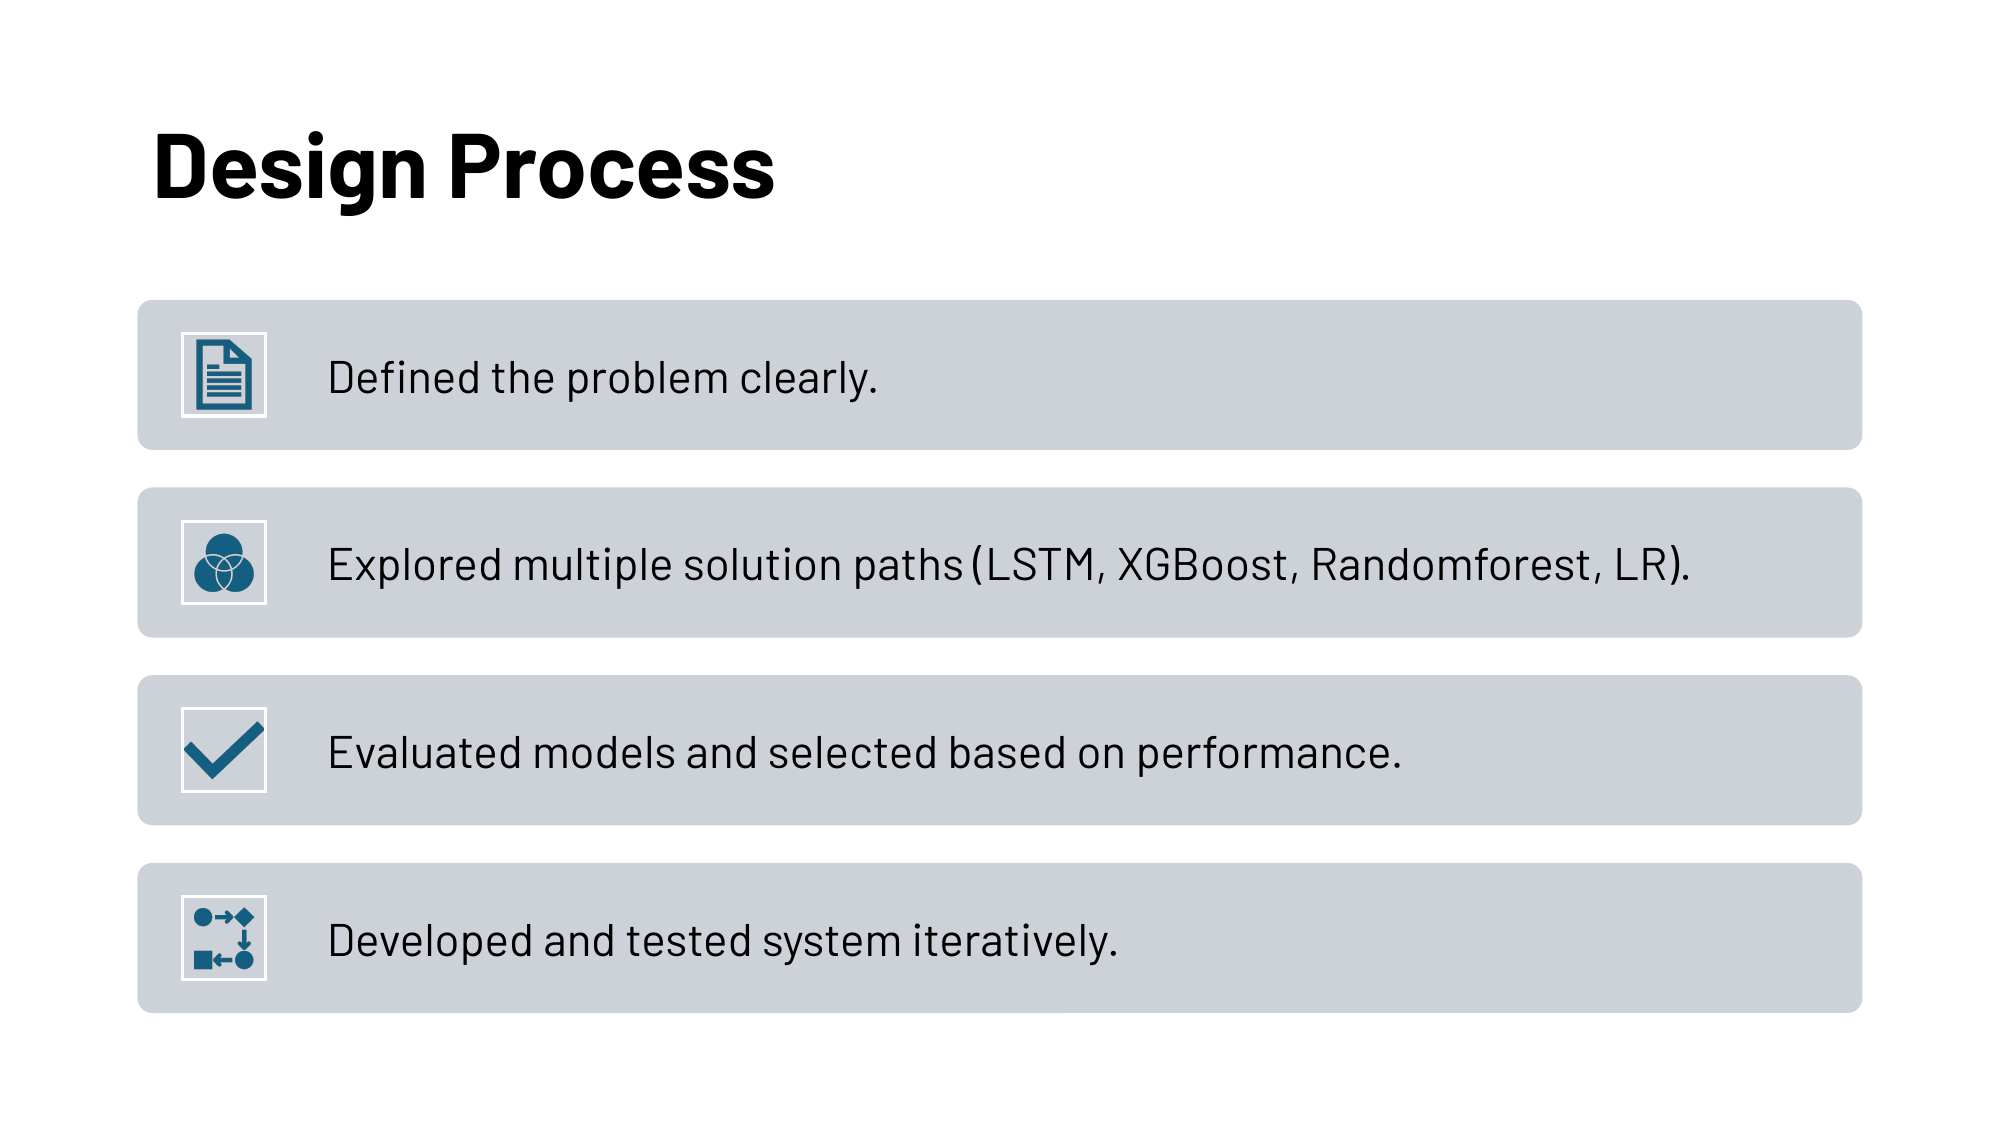

# Design Process
Defined the problem clearly.
Explored multiple solution paths (LSTM, XGBoost, Randomforest, LR).
Evaluated models and selected based on performance.
Developed and tested system iteratively.